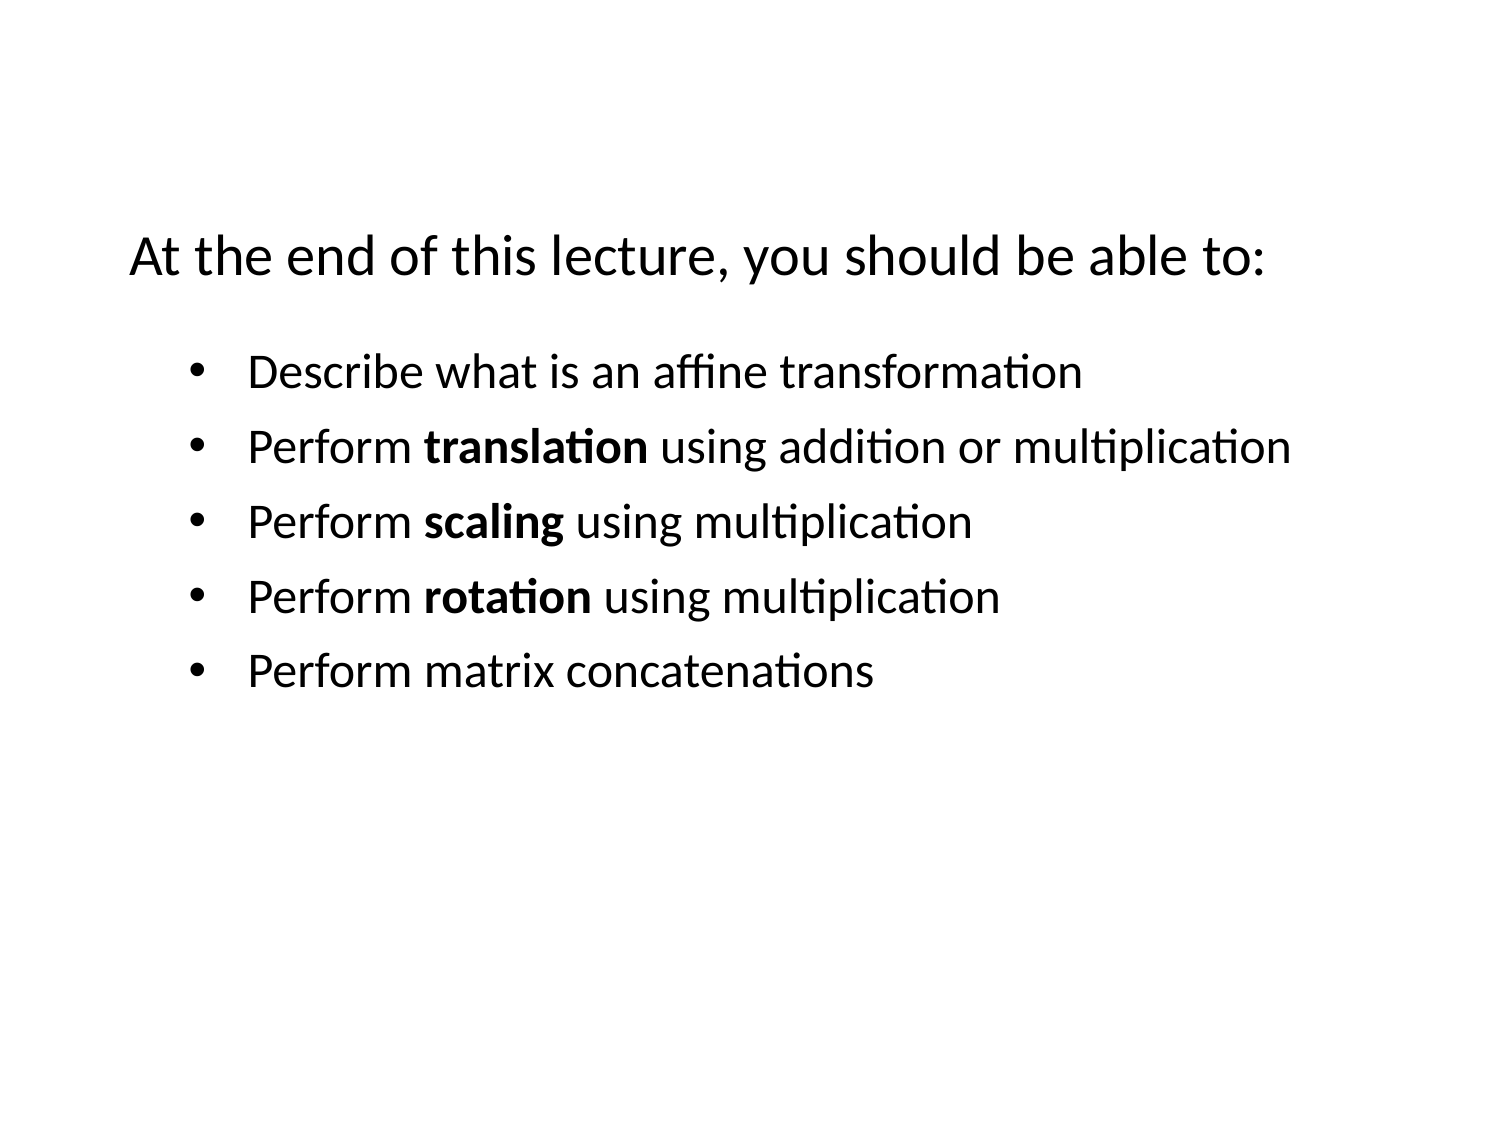

At the end of this lecture, you should be able to:

Describe what is an affine transformation
Perform translation using addition or multiplication
Perform scaling using multiplication
Perform rotation using multiplication
Perform matrix concatenations